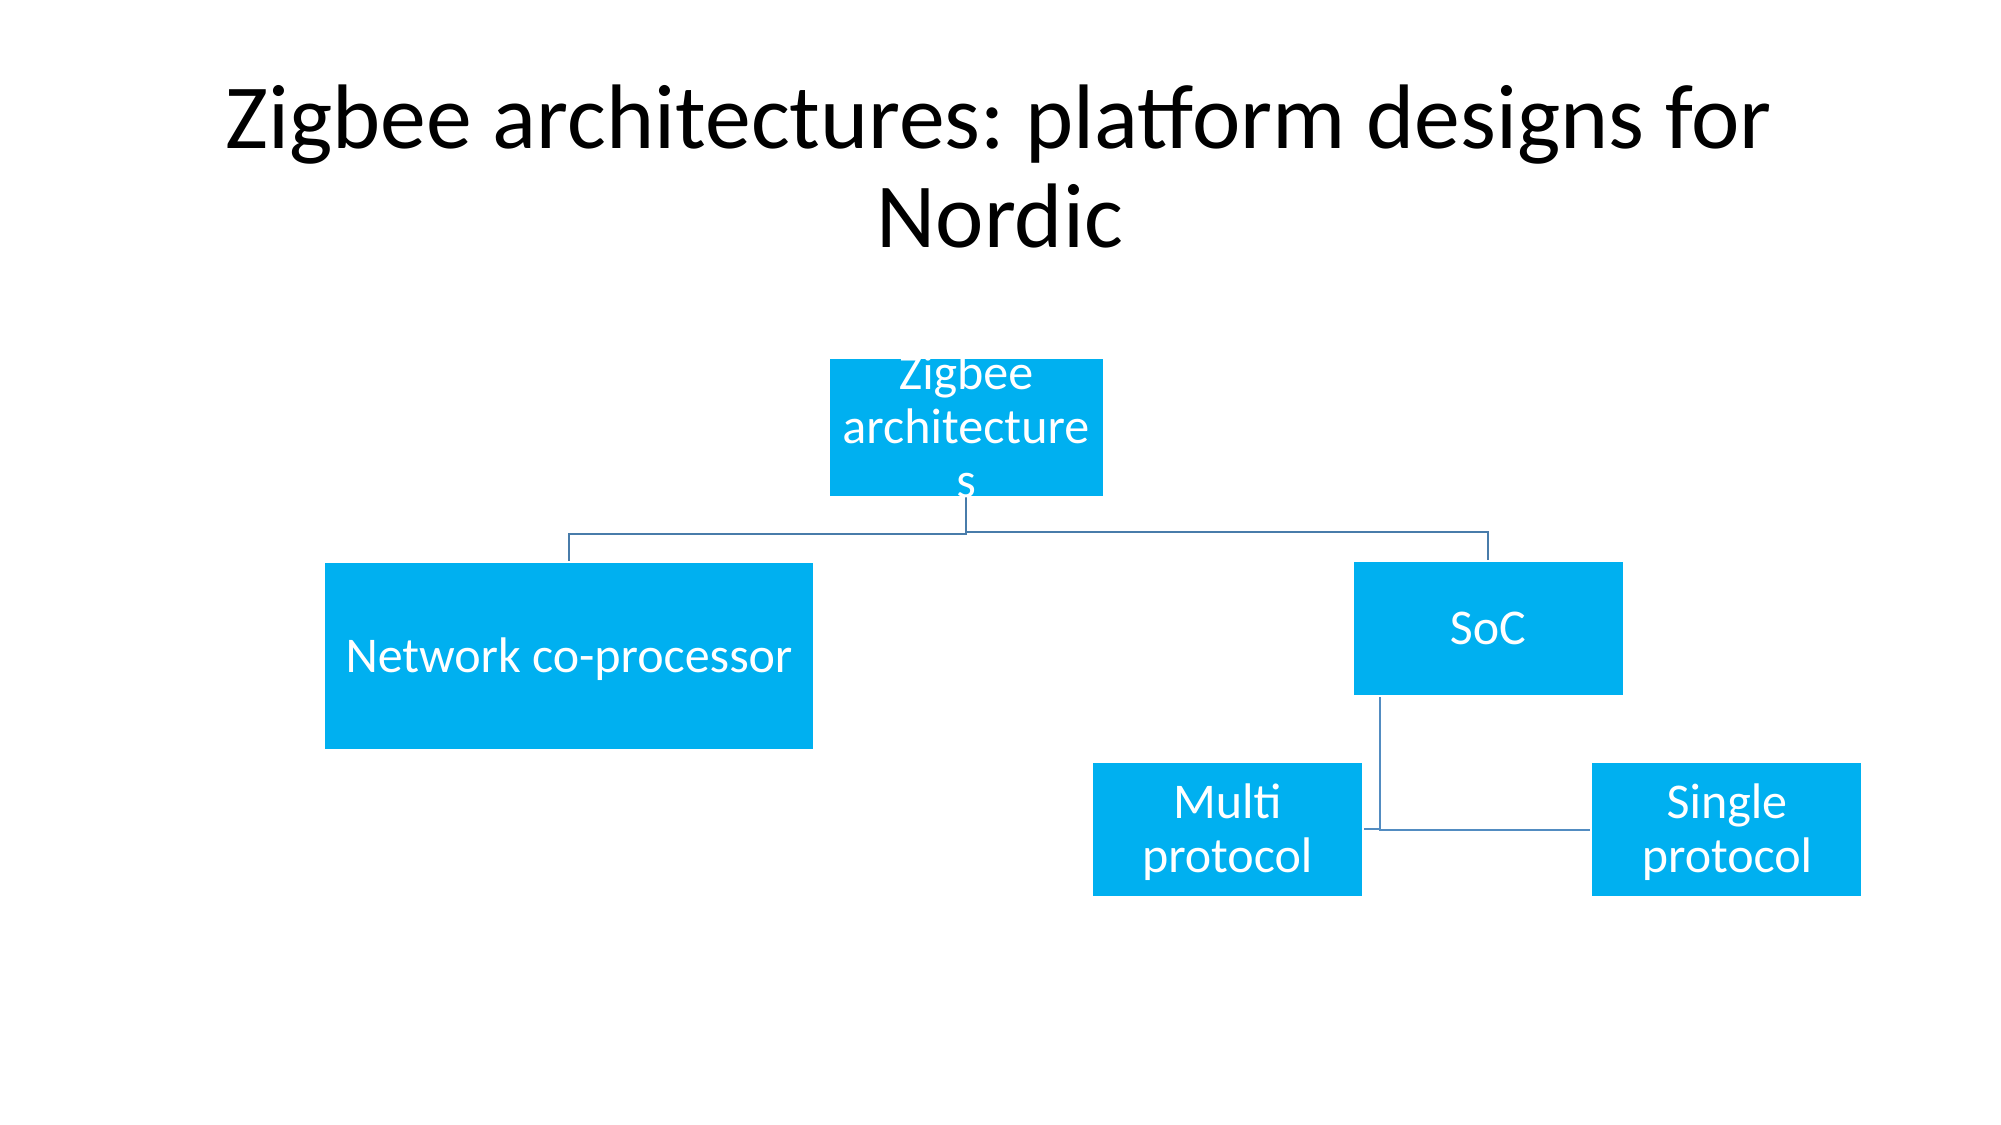

# Zigbee architectures: platform designs for Nordic
Zigbee architectures
Network co-processor
SoC
Single protocol
Multi protocol